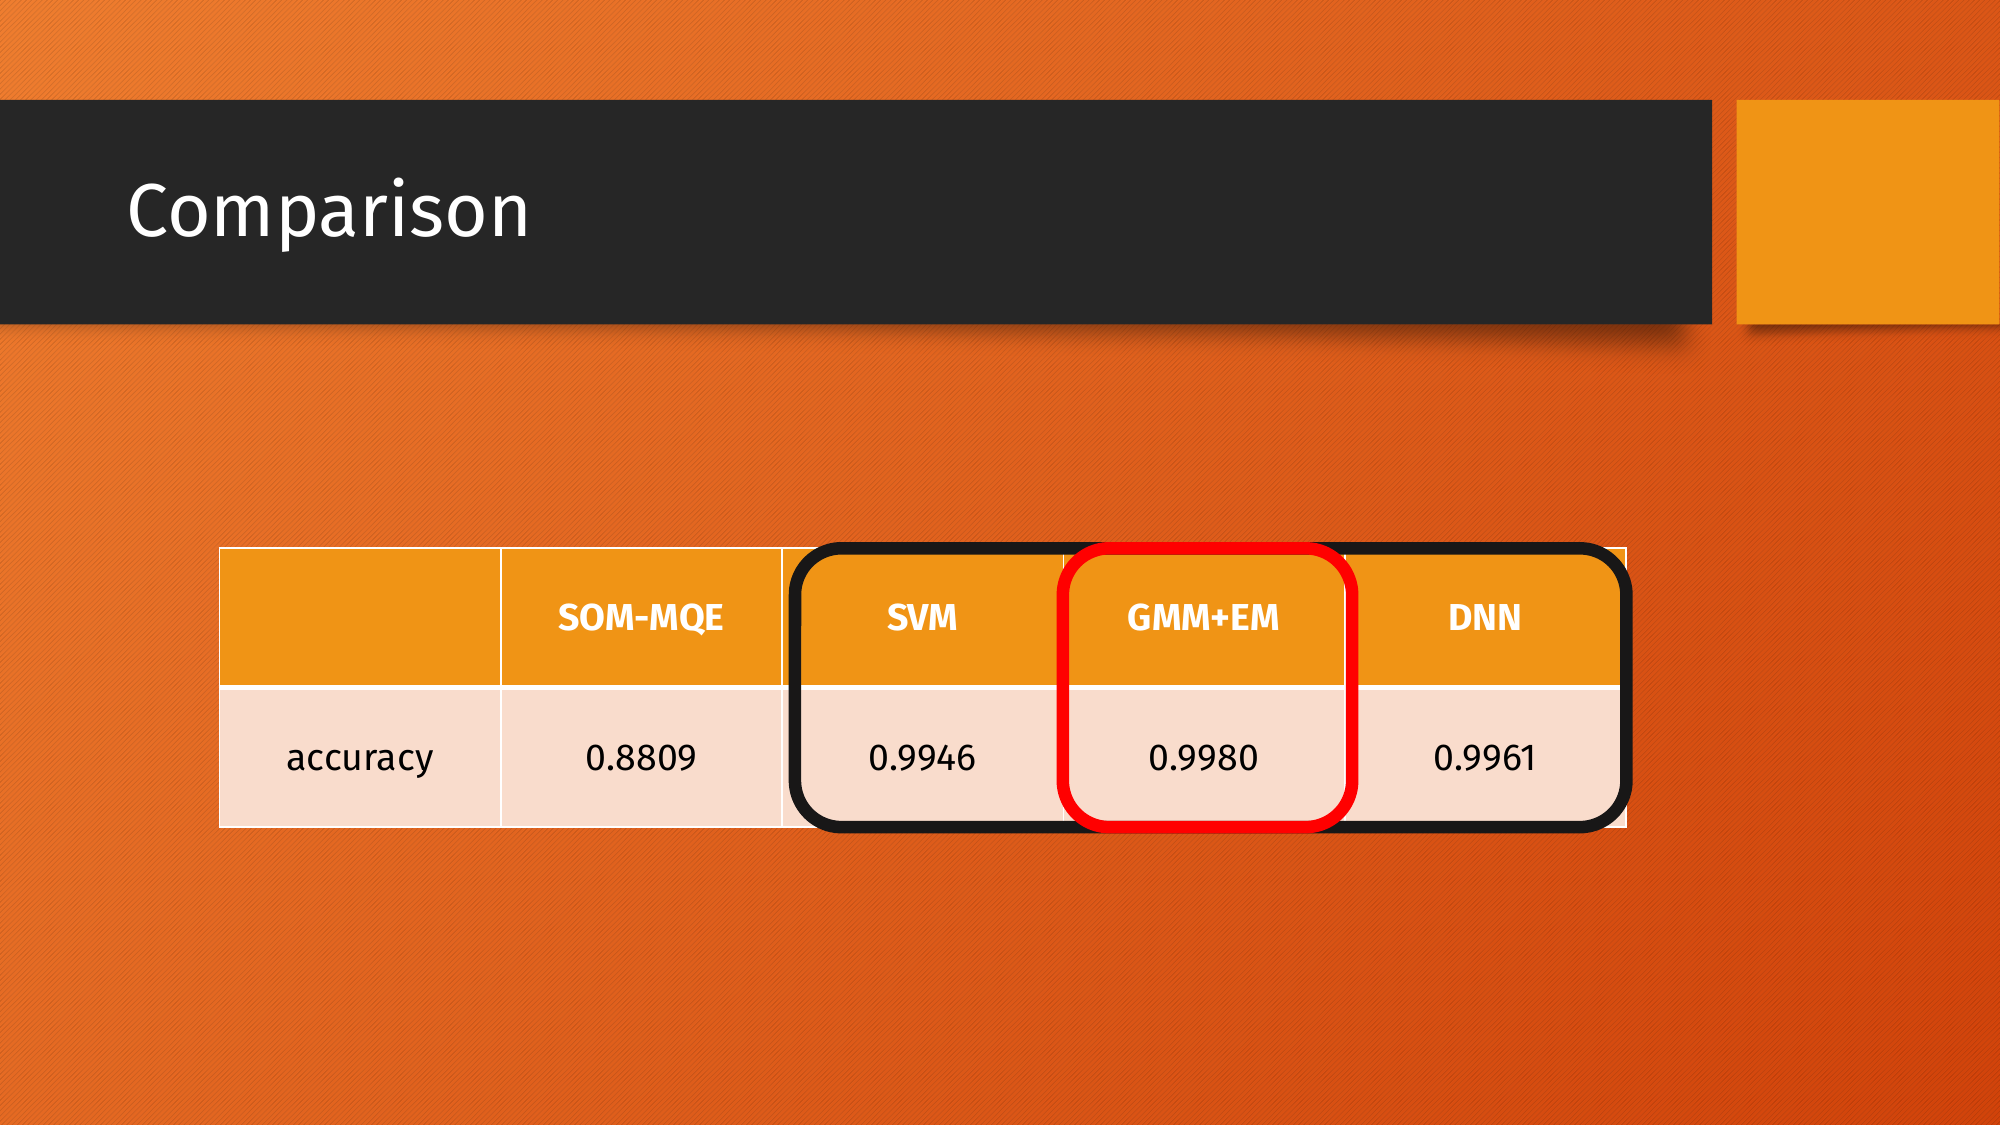

# Comparison
|  | SOM-MQE | SVM | GMM+EM | DNN |
| --- | --- | --- | --- | --- |
| accuracy | 0.8809 | 0.9946 | 0.9980 | 0.9961 |